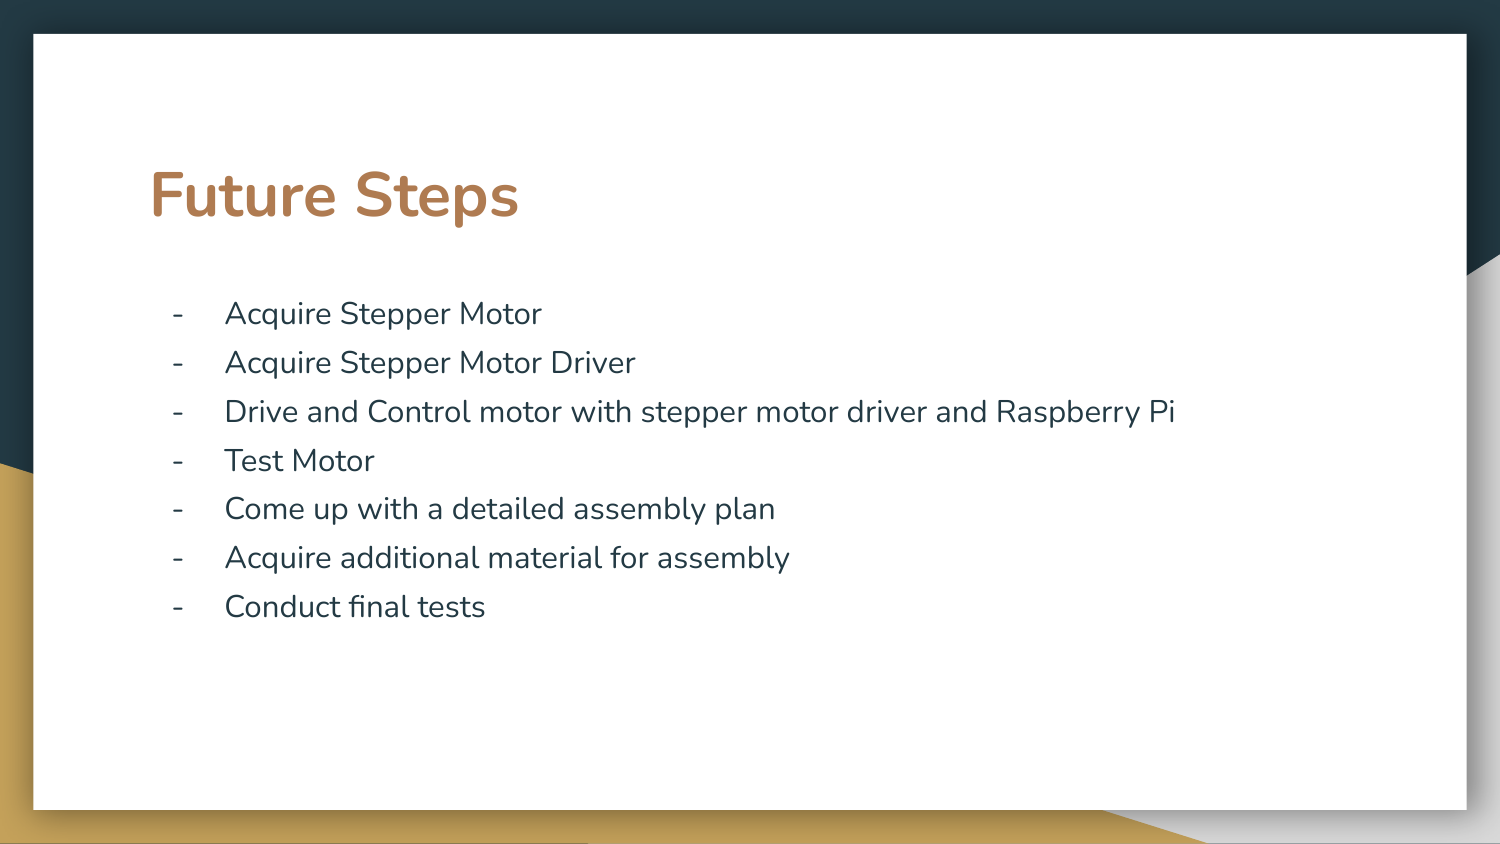

# Future Steps
Acquire Stepper Motor
Acquire Stepper Motor Driver
Drive and Control motor with stepper motor driver and Raspberry Pi
Test Motor
Come up with a detailed assembly plan
Acquire additional material for assembly
Conduct final tests